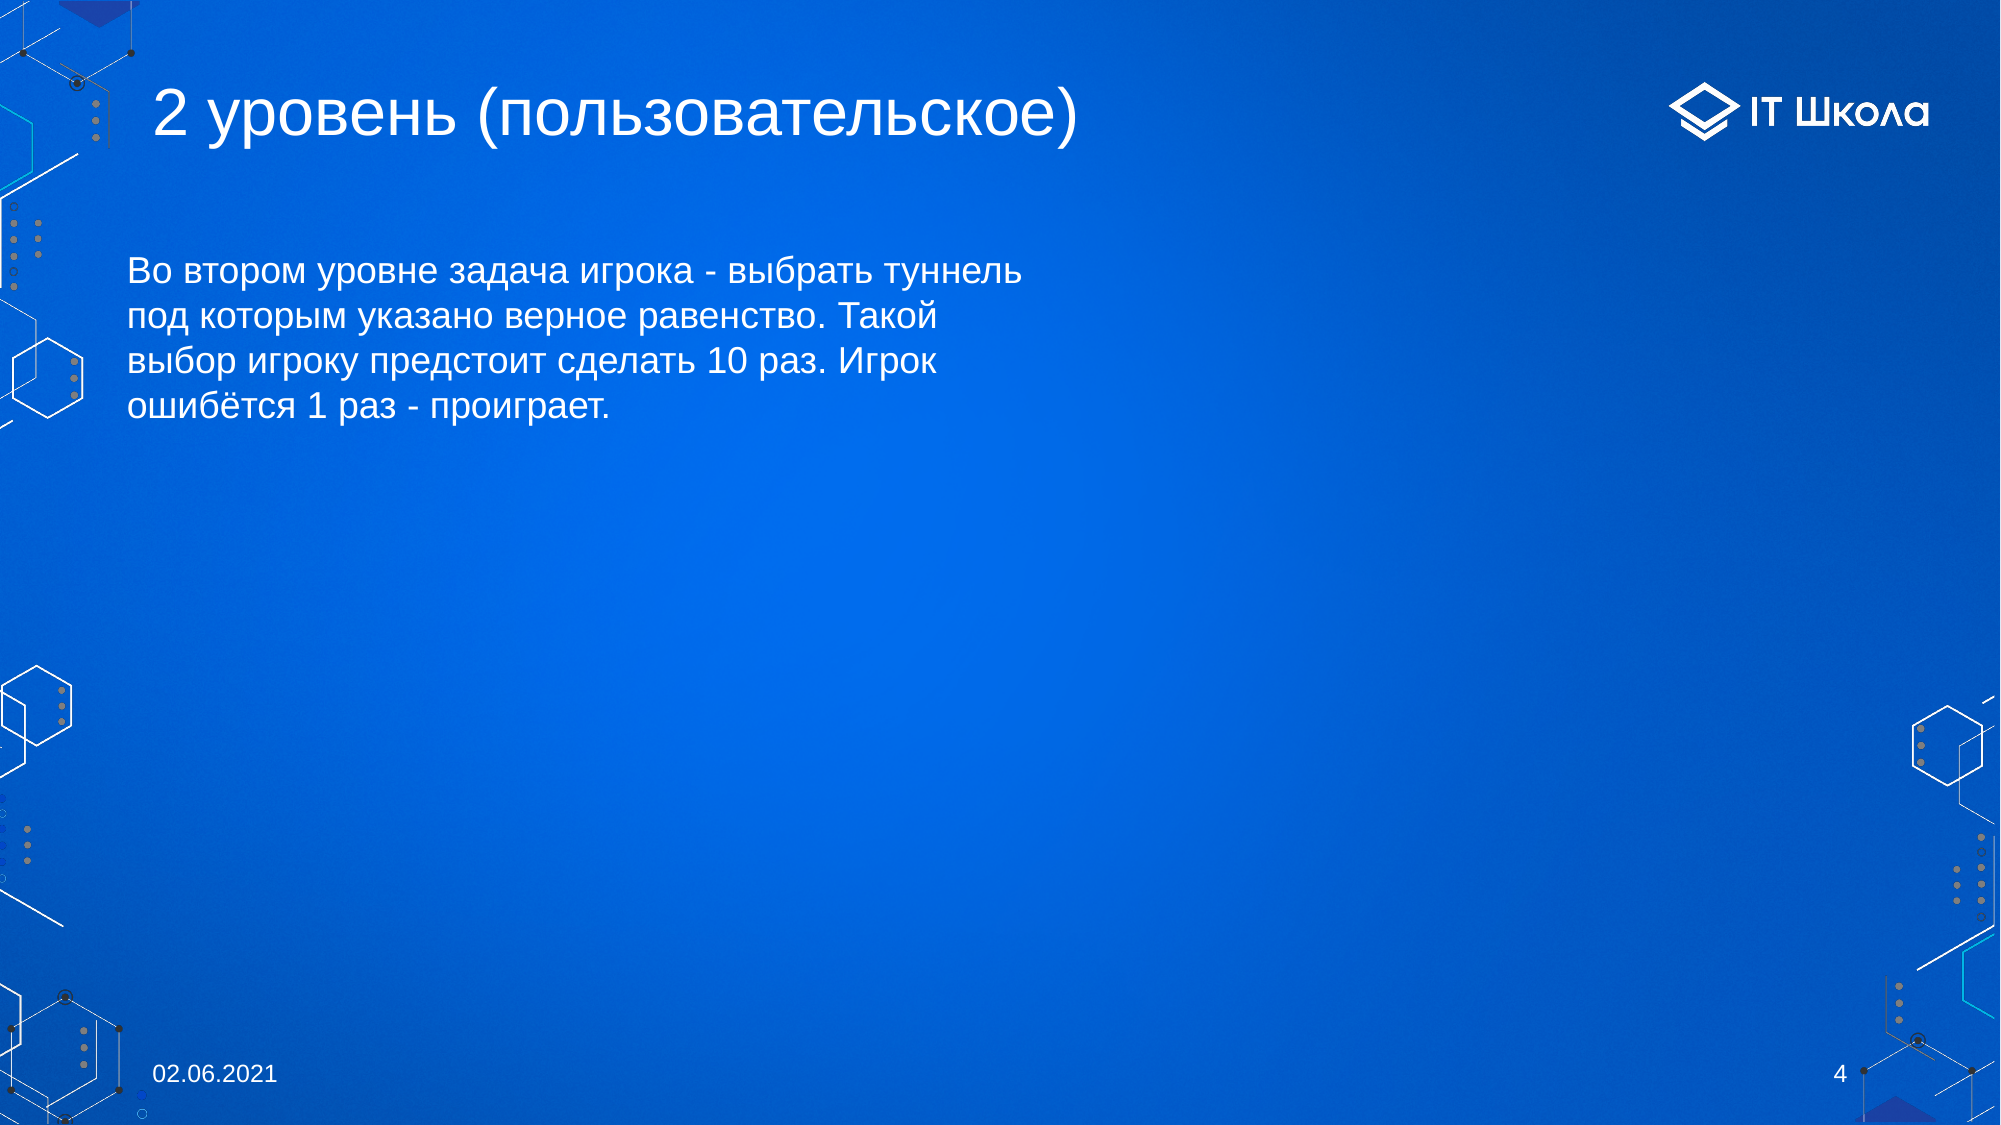

# 2 уровень (пользовательское)
Во втором уровне задача игрока - выбрать туннель
под которым указано верное равенство. Такой
выбор игроку предстоит сделать 10 раз. Игрок
ошибётся 1 раз - проиграет.
02.06.2021
4